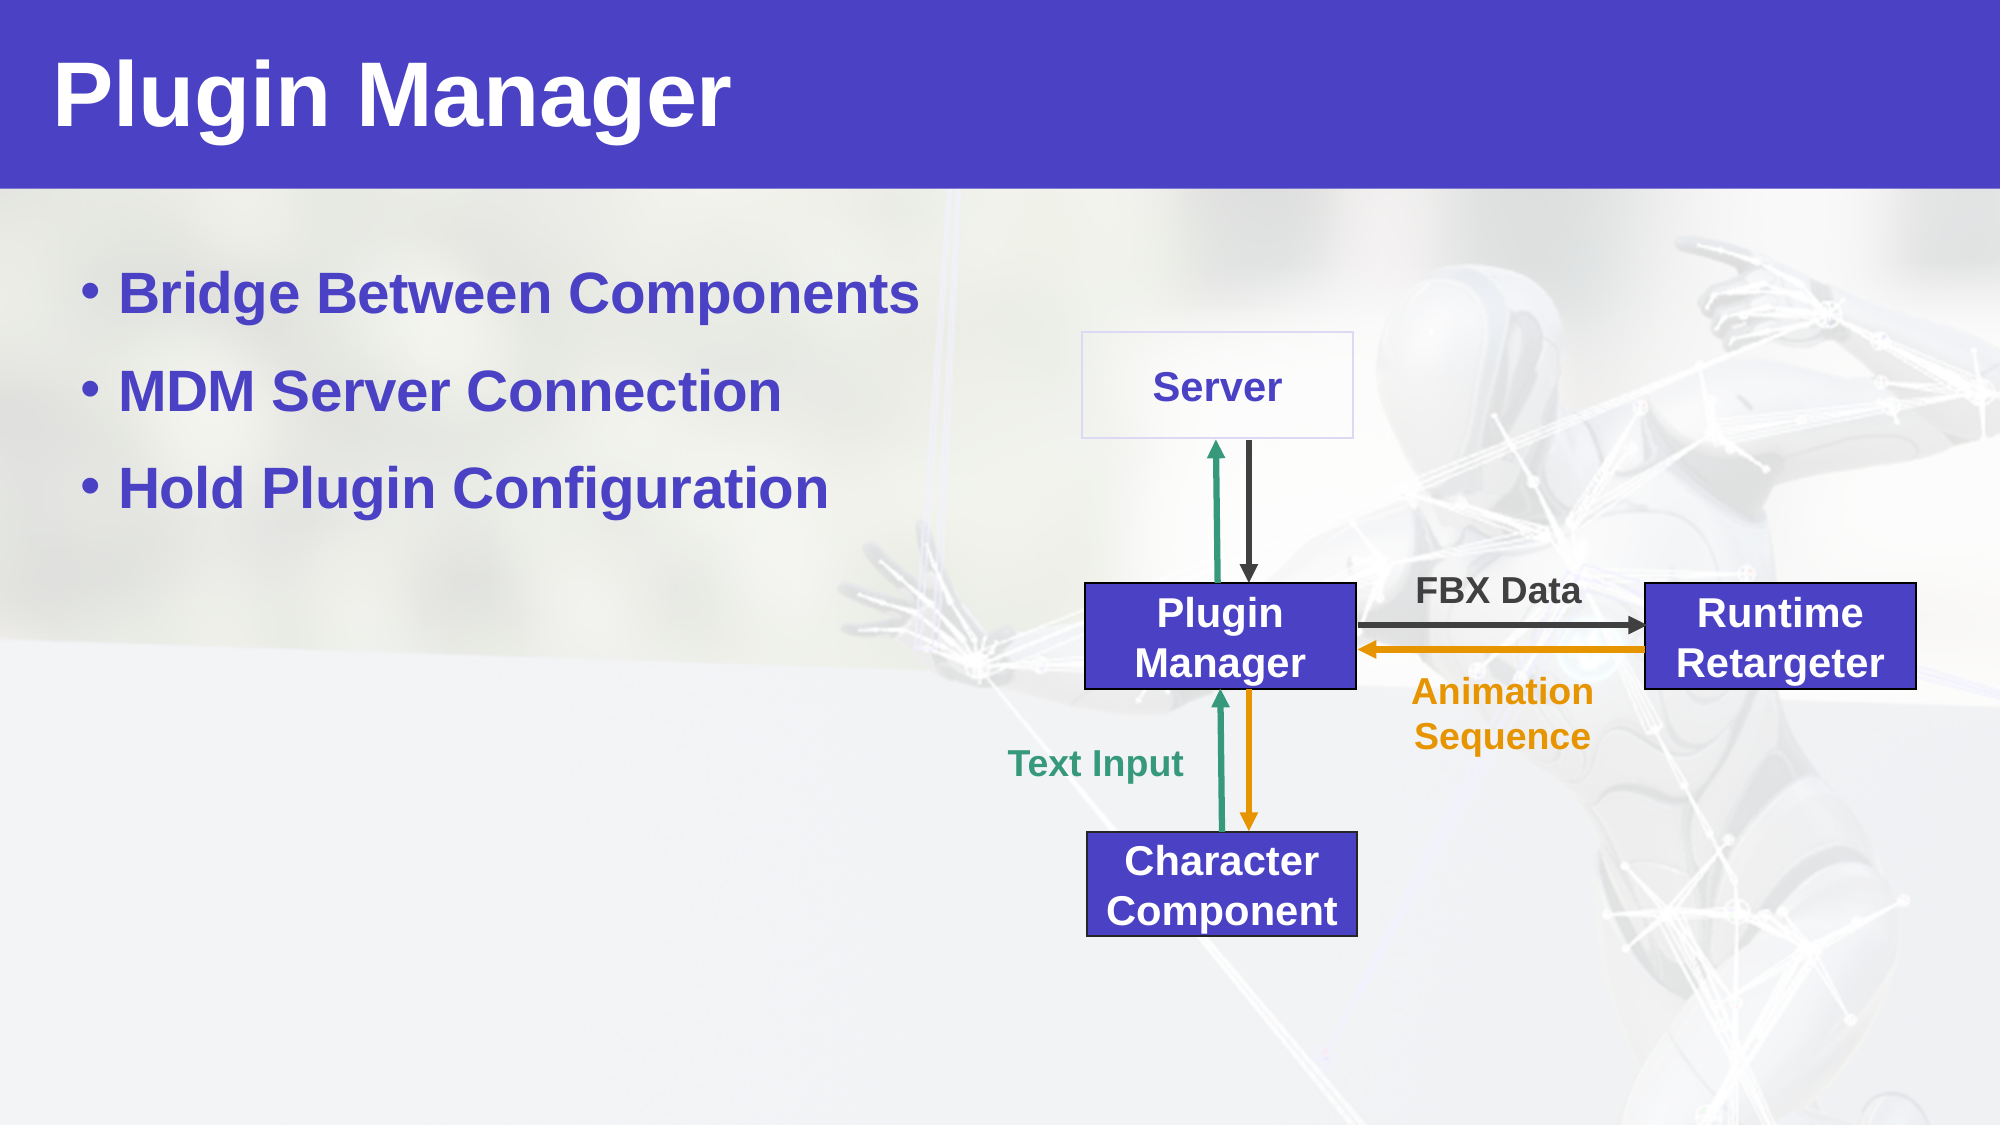

# Plugin Manager
Bridge Between Components
MDM Server Connection
Hold Plugin Configuration
Server
FBX Data
Plugin
Manager
Runtime
Retargeter
Animation
Sequence
Text Input
Character
Component